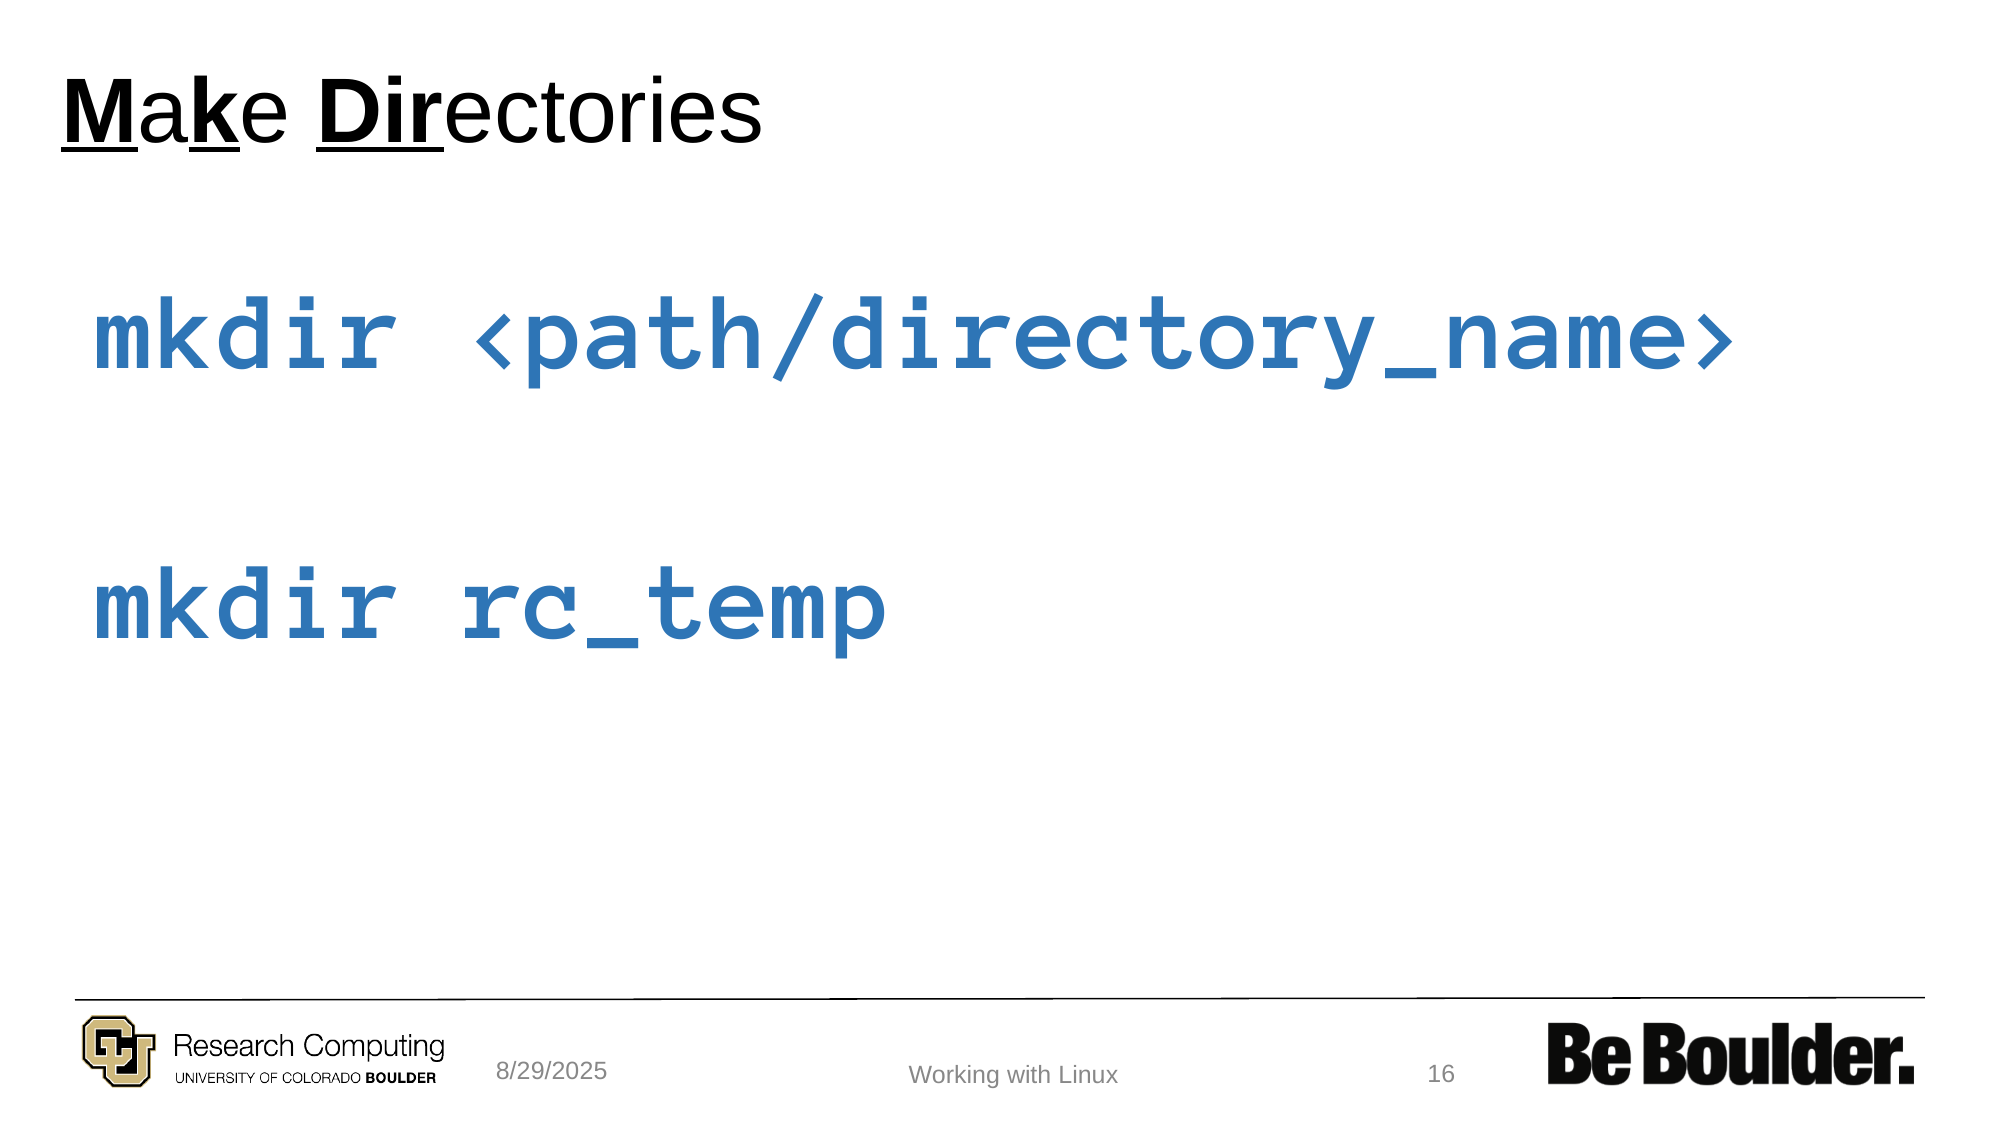

# Make Directories
mkdir <path/directory_name>

mkdir rc_temp
8/29/2025
16
Working with Linux